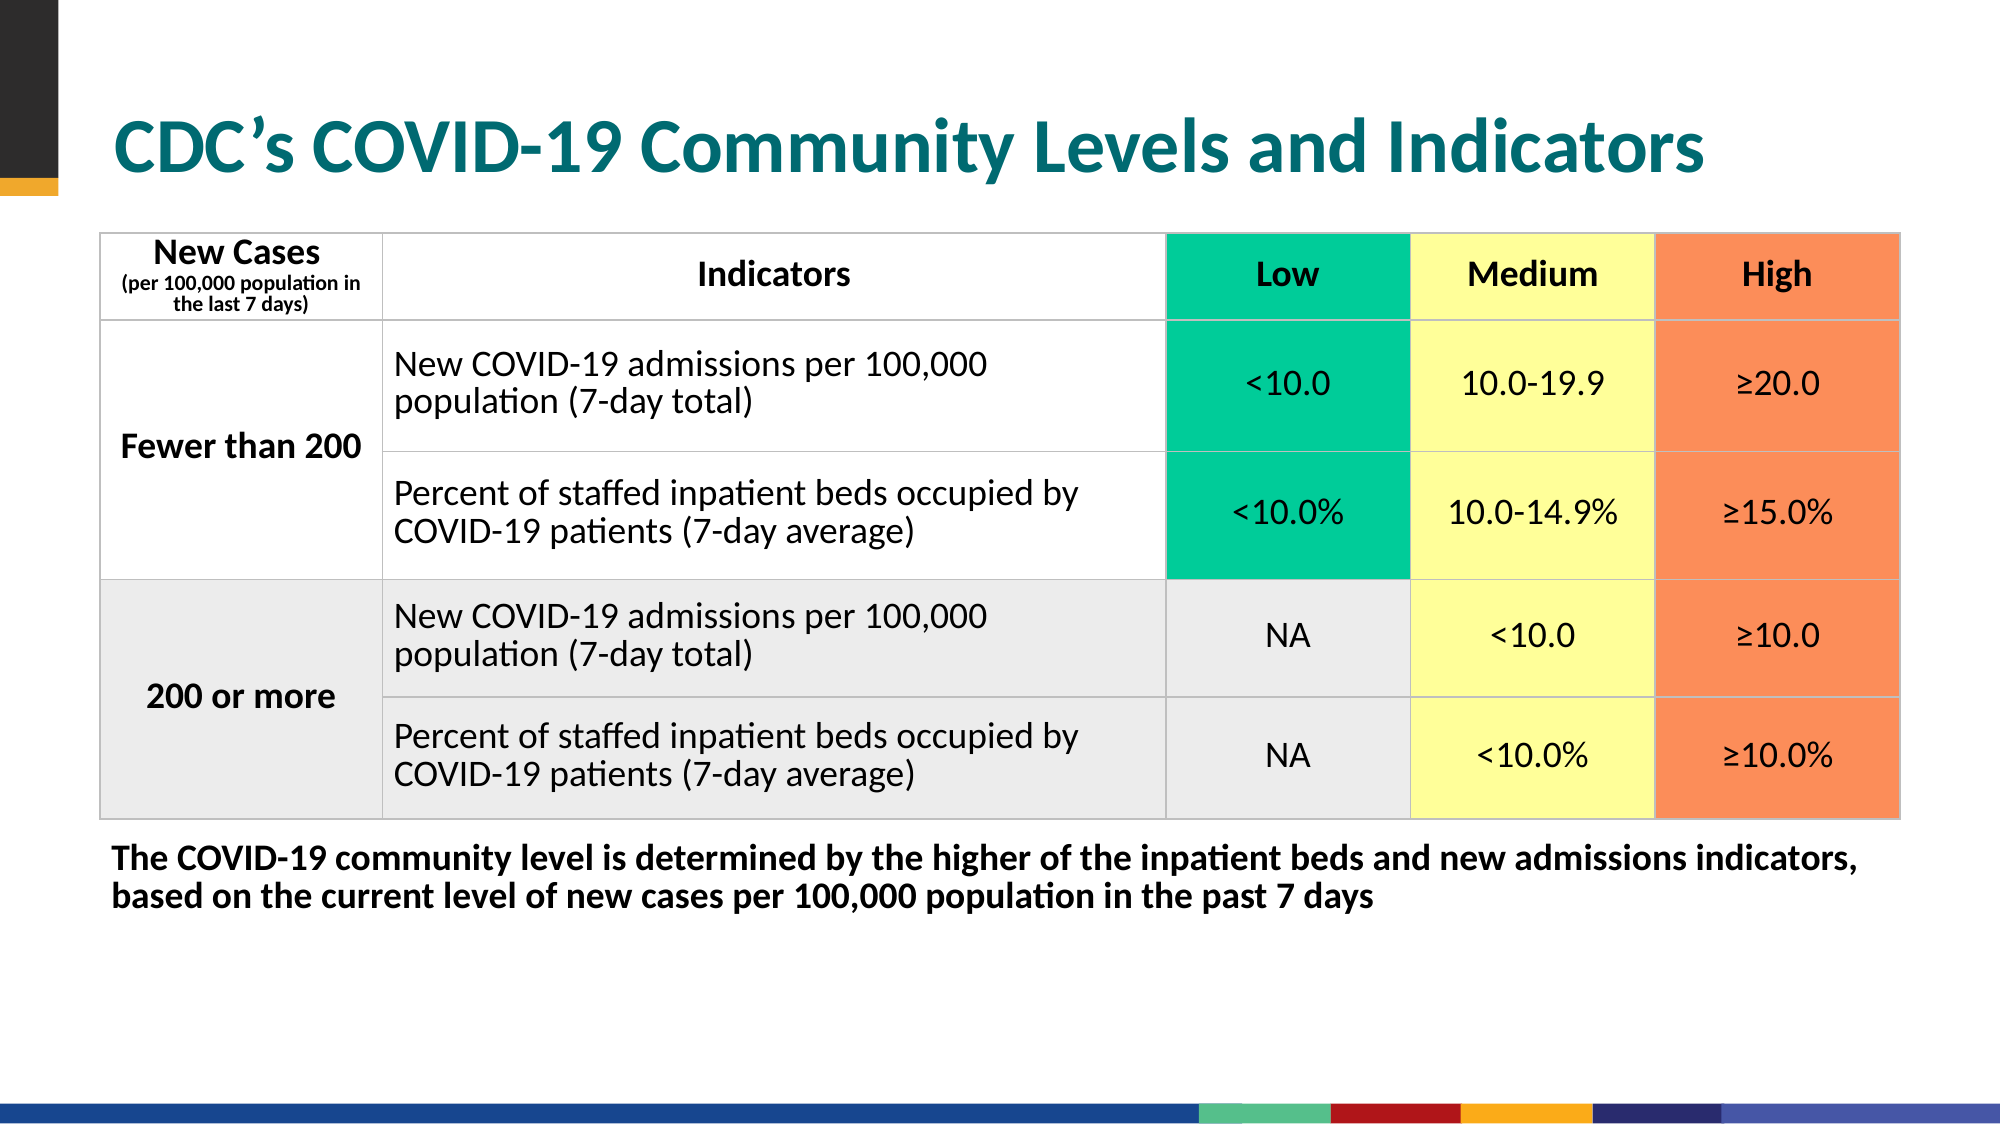

# CDC’s COVID-19 Community Levels and Indicators
| New Cases (per 100,000 population in the last 7 days) | Indicators | Low | Medium | High |
| --- | --- | --- | --- | --- |
| Fewer than 200 | New COVID-19 admissions per 100,000 population (7-day total) | <10.0 | 10.0-19.9 | ≥20.0 |
|  | Percent of staffed inpatient beds occupied by COVID-19 patients (7-day average) | <10.0% | 10.0-14.9% | ≥15.0% |
| 200 or more | New COVID-19 admissions per 100,000 population (7-day total) | NA | <10.0 | ≥10.0 |
|  | Percent of staffed inpatient beds occupied by COVID-19 patients (7-day average) | NA | <10.0% | ≥10.0% |
| The COVID-19 community level is determined by the higher of the inpatient beds and new admissions indicators, based on the current level of new cases per 100,000 population in the past 7 days |  |  |  |  |